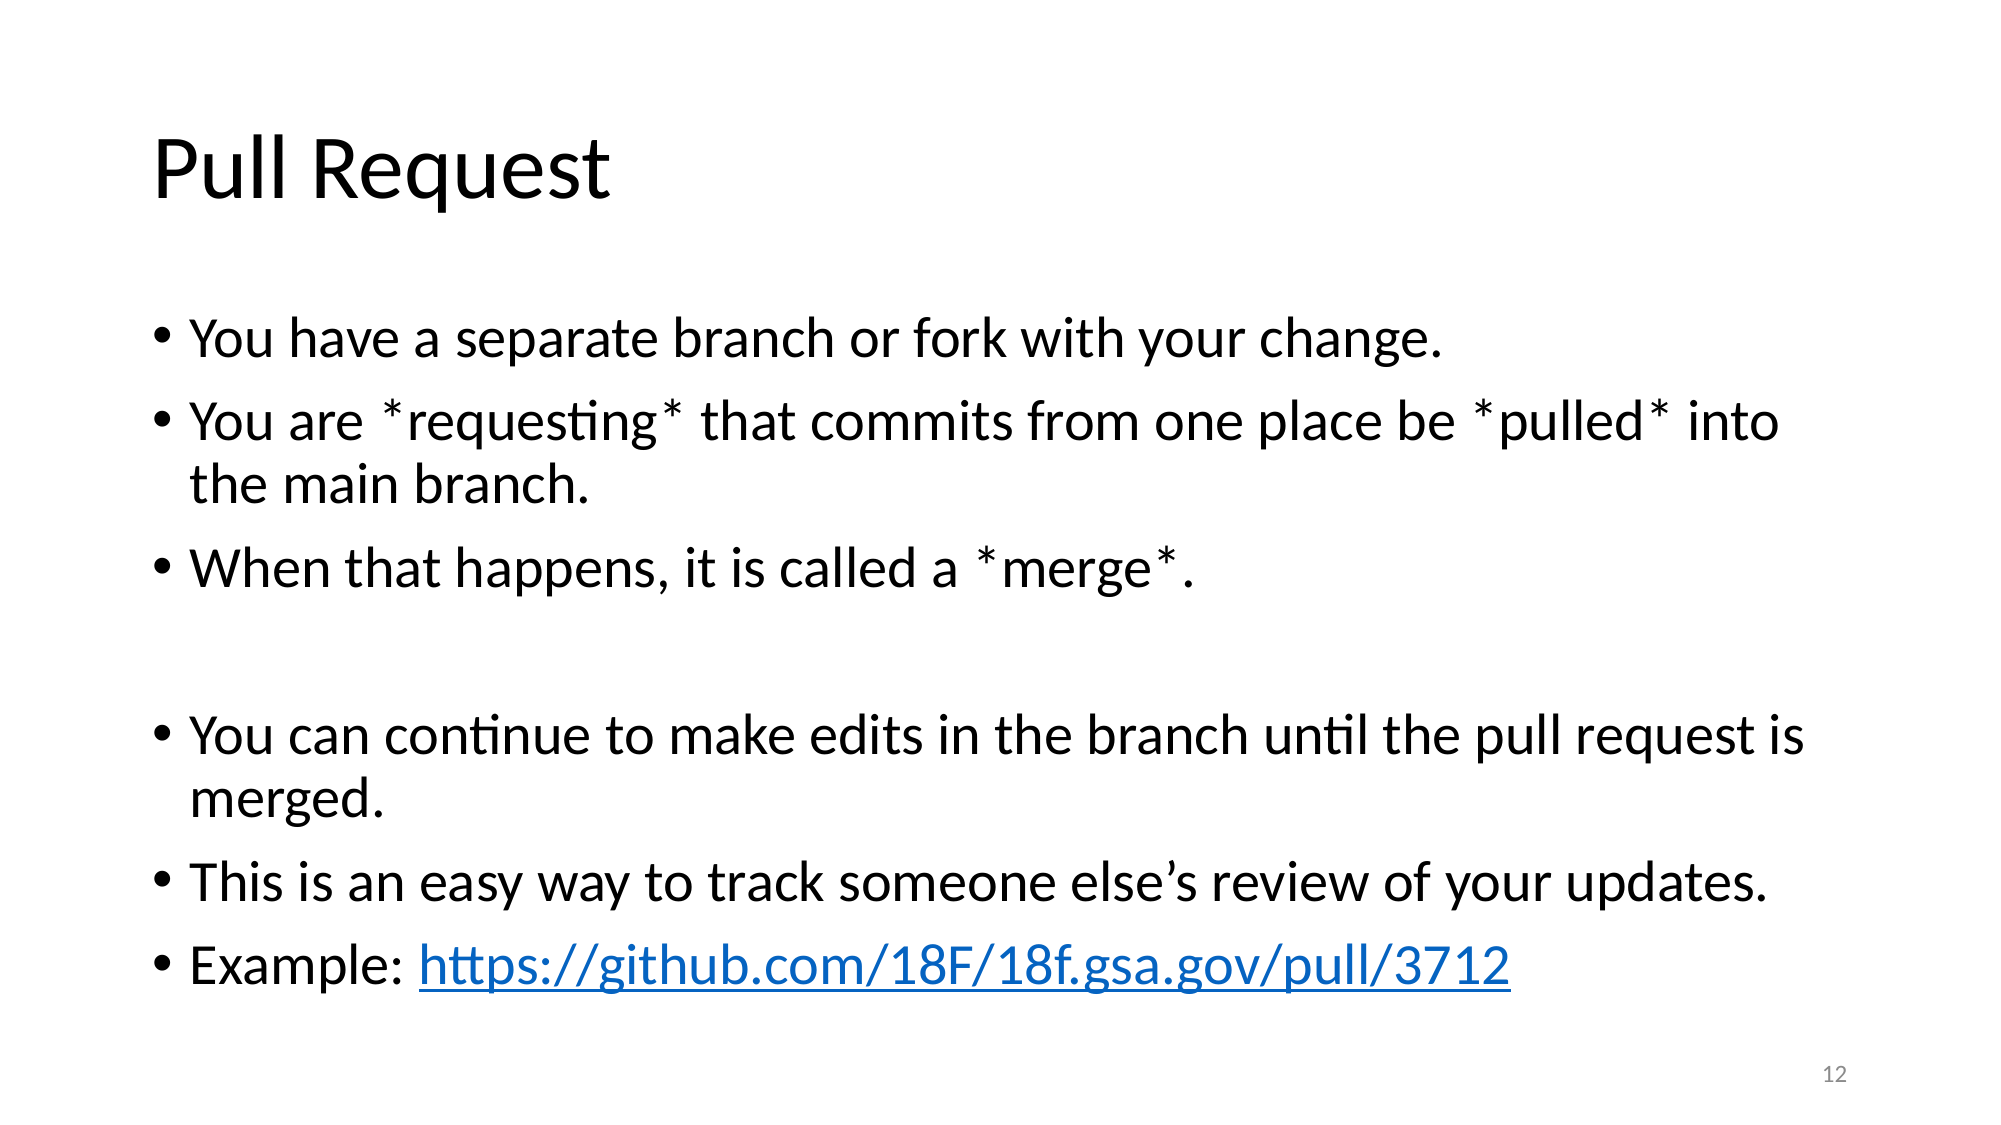

# Pull Request
You have a separate branch or fork with your change.
You are *requesting* that commits from one place be *pulled* into the main branch.
When that happens, it is called a *merge*.

You can continue to make edits in the branch until the pull request is merged.
This is an easy way to track someone else’s review of your updates.
Example: https://github.com/18F/18f.gsa.gov/pull/3712

12